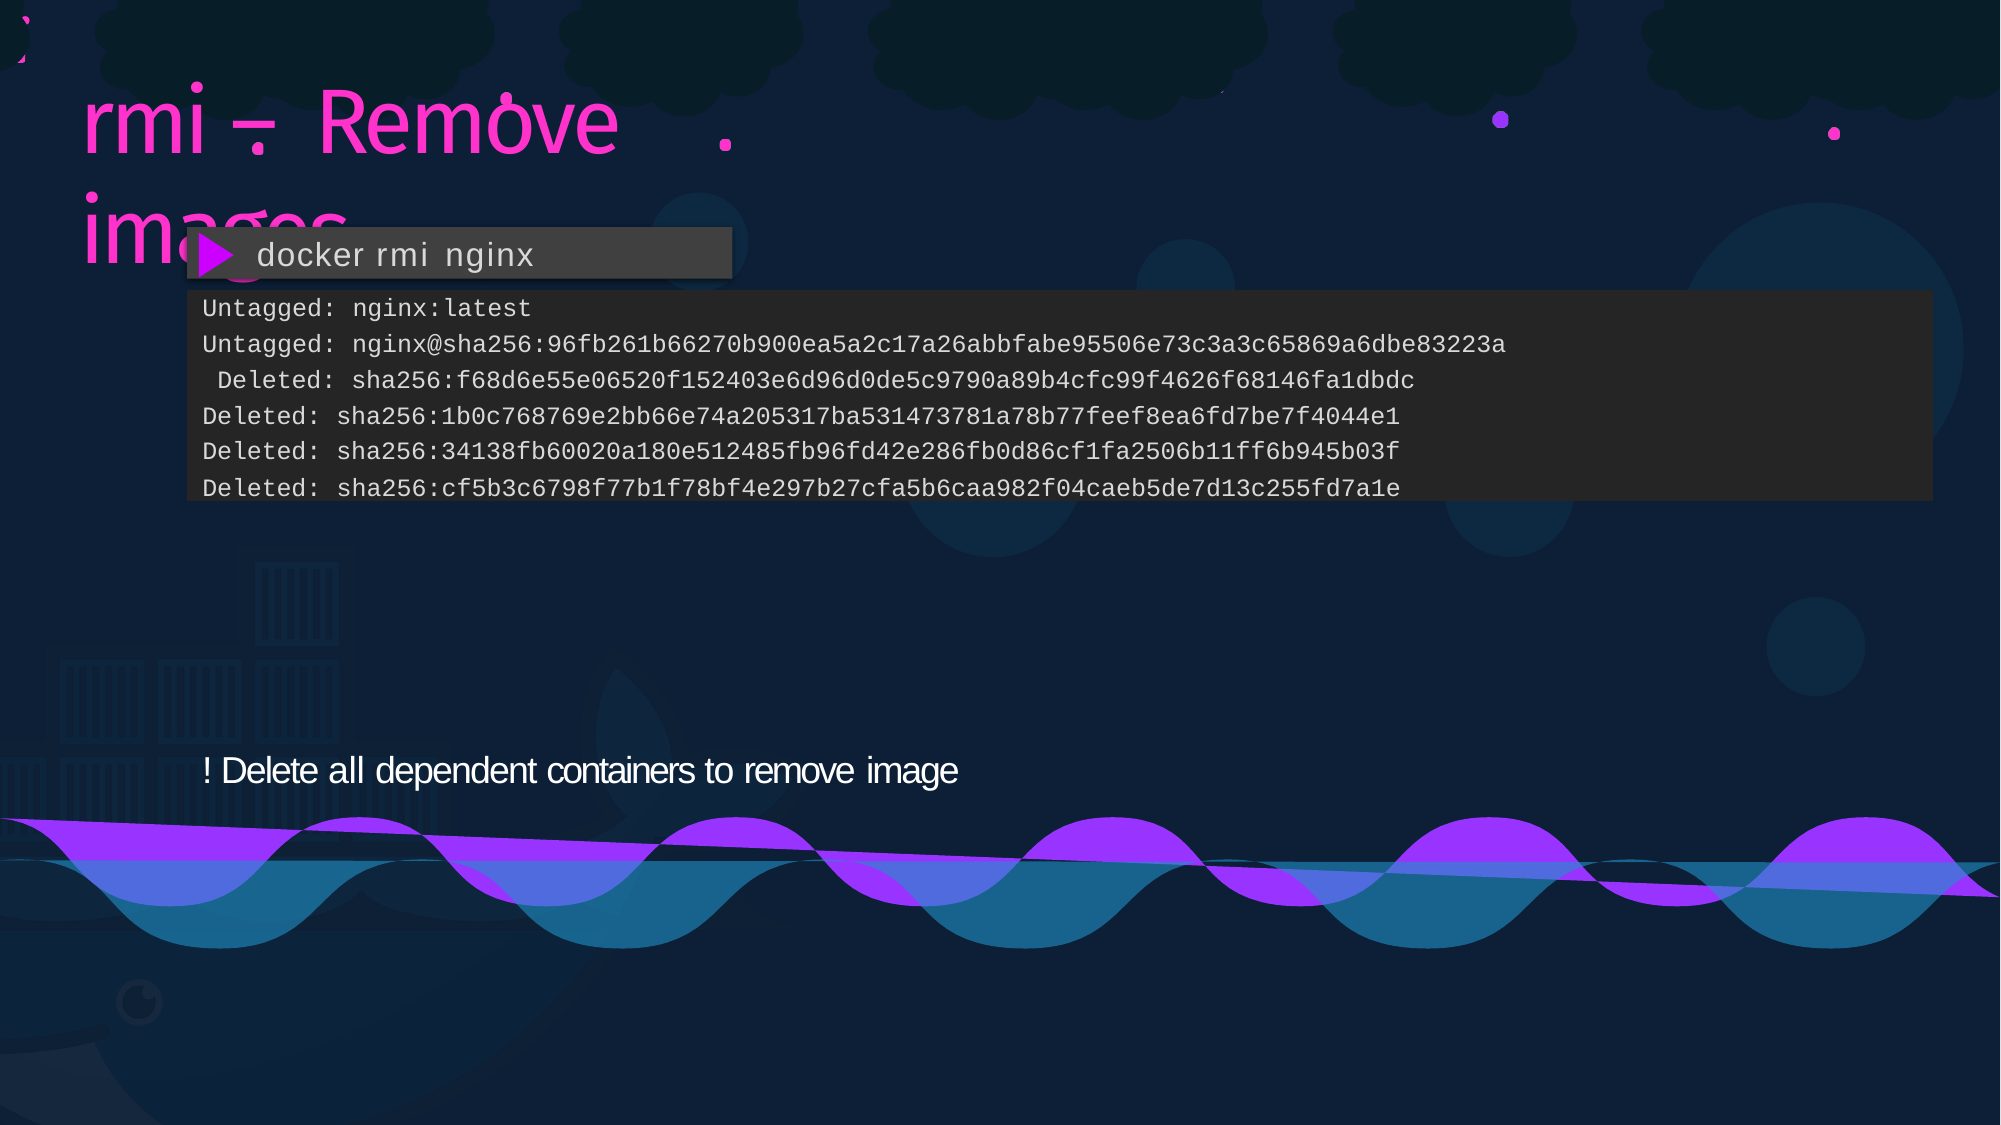

# rmi – Remove images

docker rmi nginx

Untagged: nginx:latest
Untagged: nginx@sha256:96fb261b66270b900ea5a2c17a26abbfabe95506e73c3a3c65869a6dbe83223a  Deleted: sha256:f68d6e55e06520f152403e6d96d0de5c9790a89b4cfc99f4626f68146fa1dbdc  Deleted: sha256:1b0c768769e2bb66e74a205317ba531473781a78b77feef8ea6fd7be7f4044e1  Deleted: sha256:34138fb60020a180e512485fb96fd42e286fb0d86cf1fa2506b11ff6b945b03f  Deleted: sha256:cf5b3c6798f77b1f78bf4e297b27cfa5b6caa982f04caeb5de7d13c255fd7a1e
! Delete all dependent containers to remove image